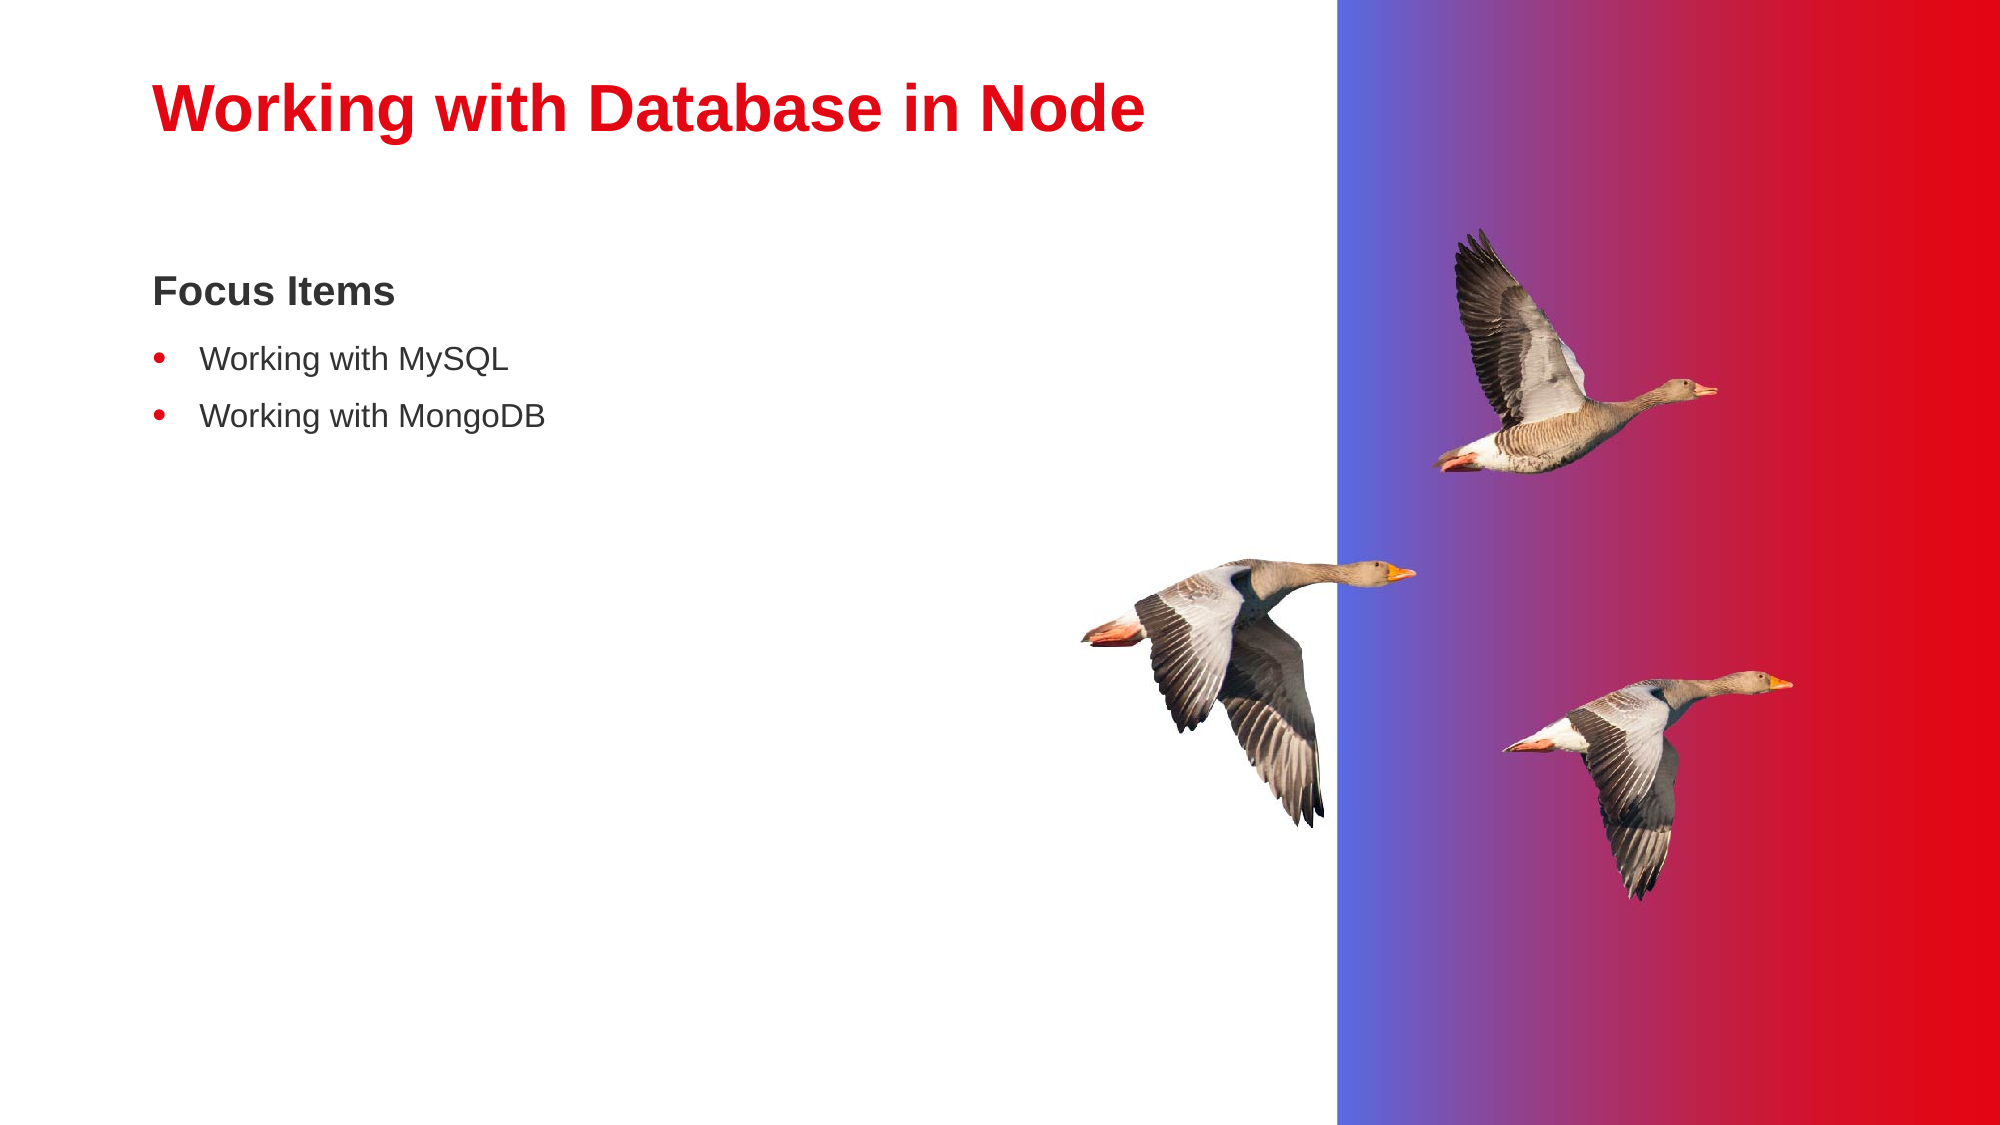

# Working with Database in Node
Focus Items
Working with MySQL
Working with MongoDB